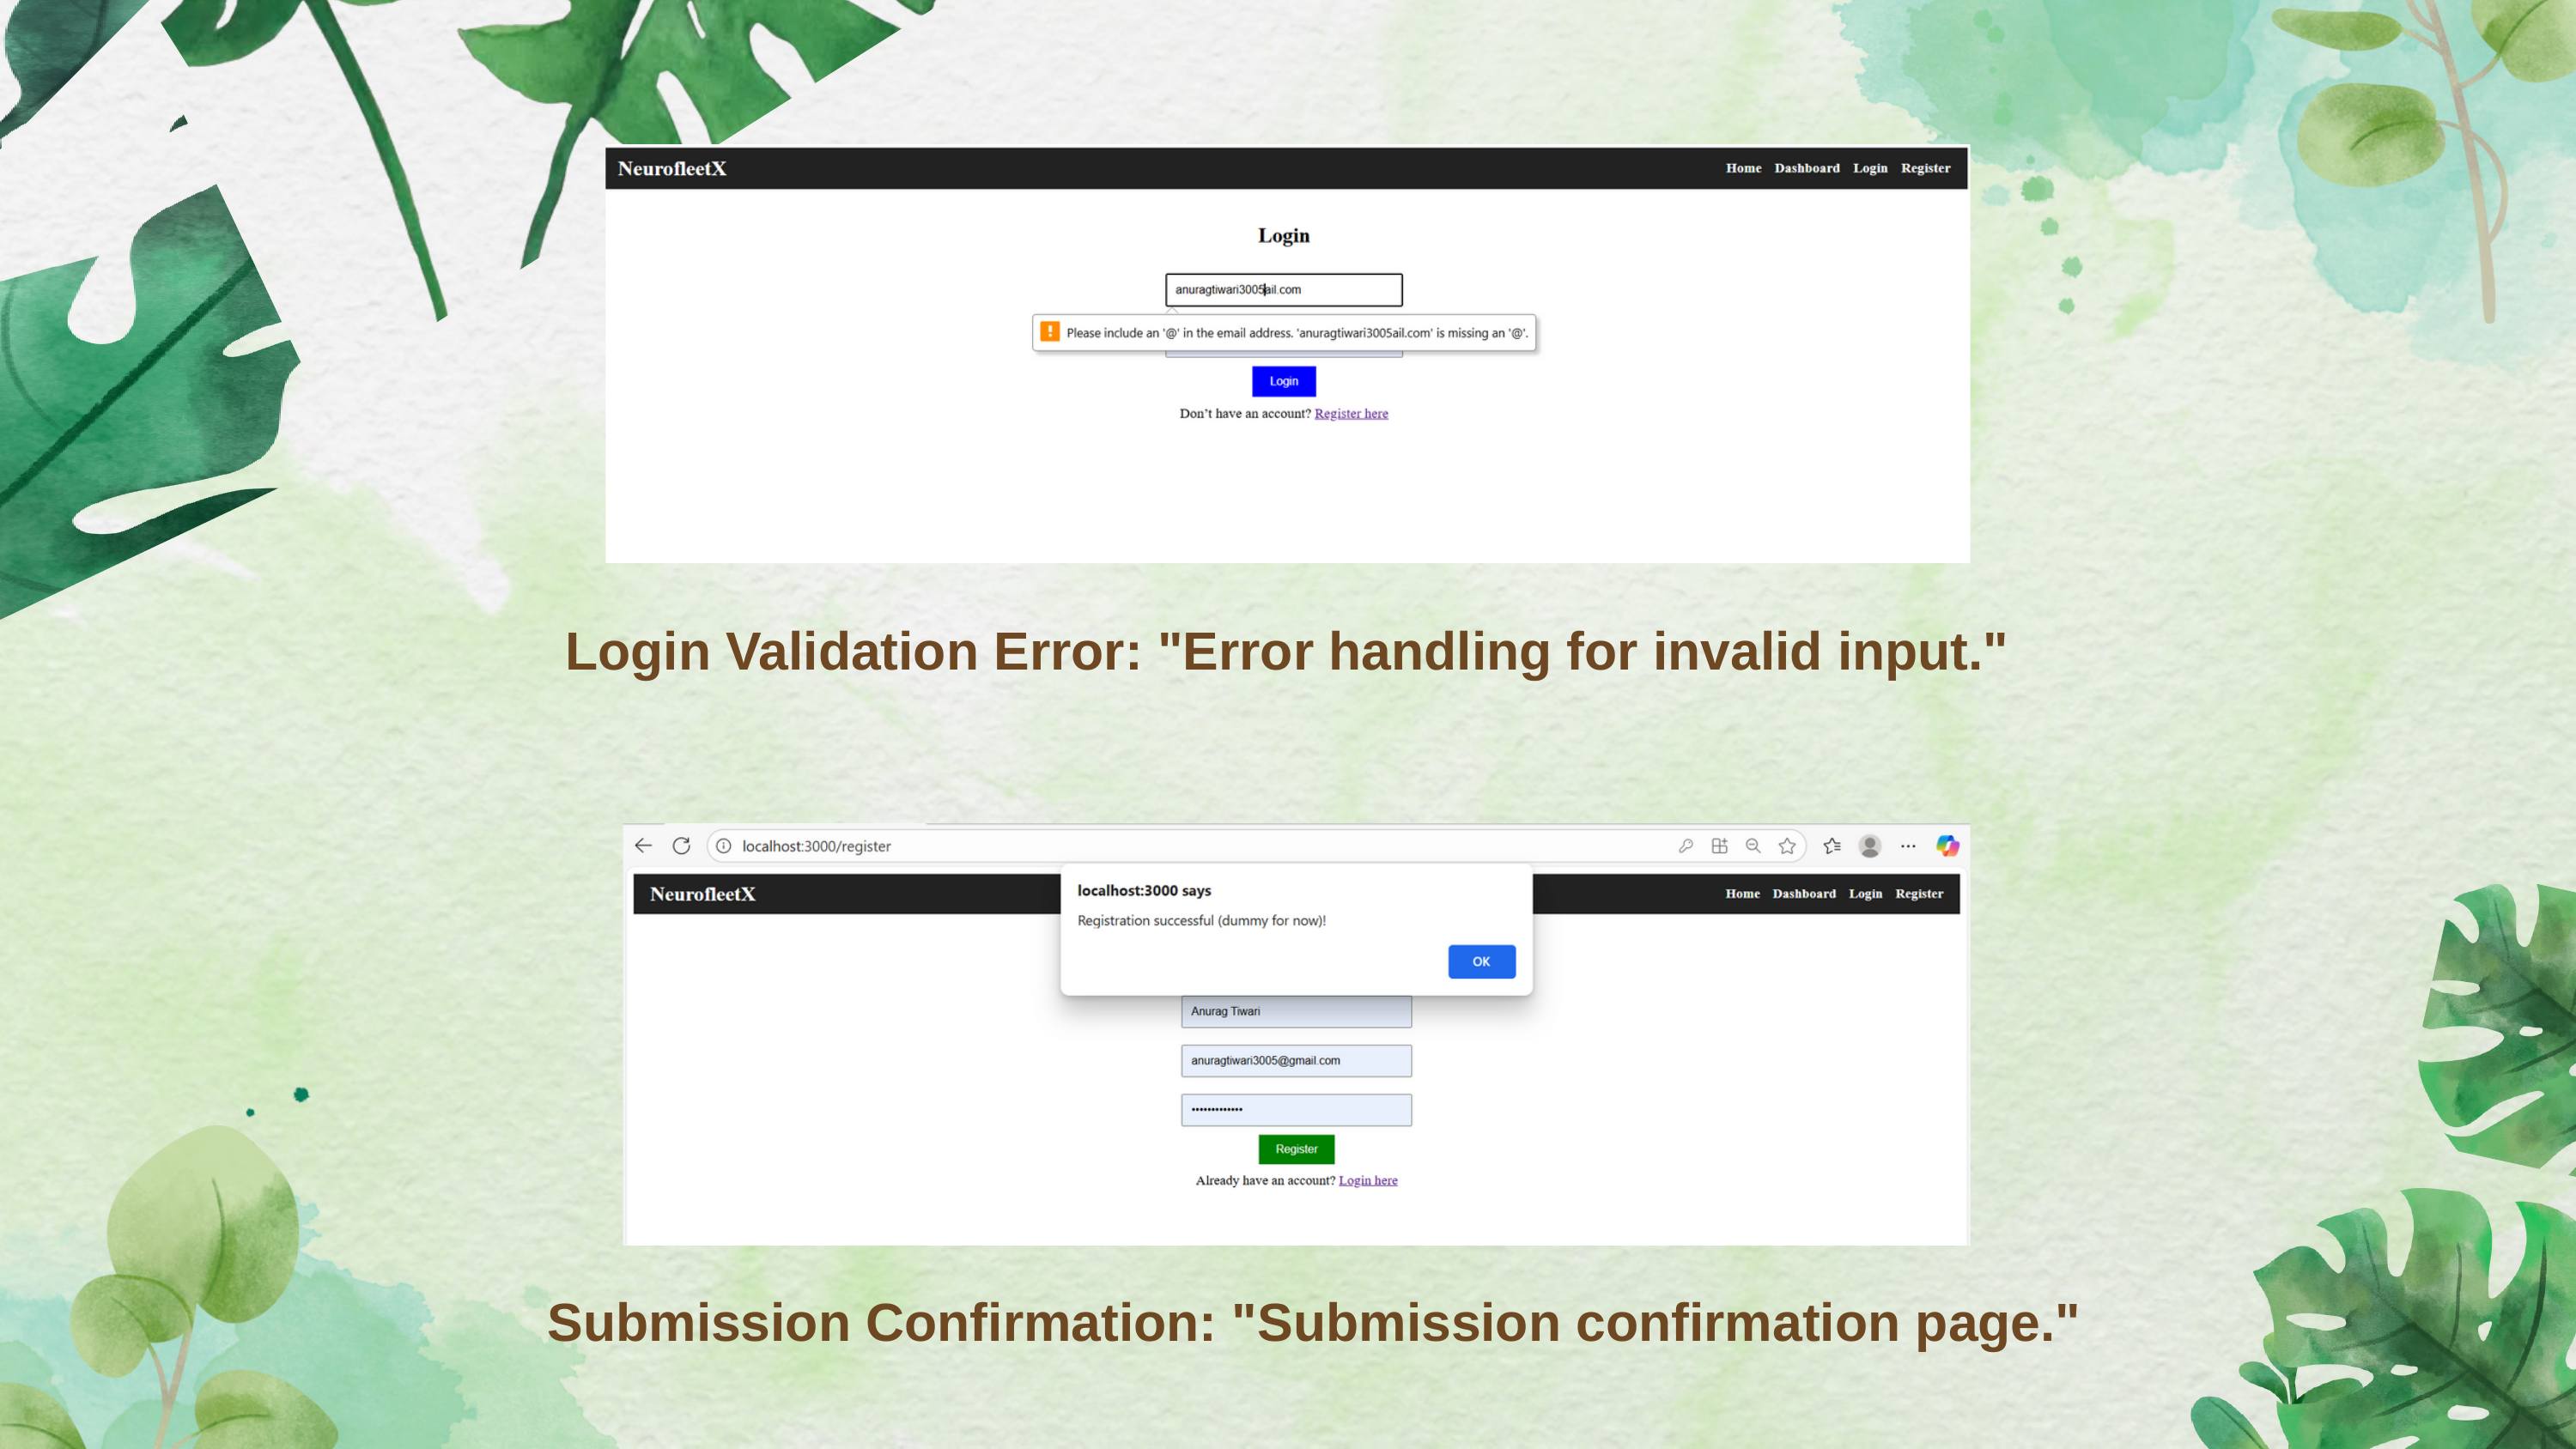

Login Validation Error: "Error handling for invalid input."

Submission Confirmation: "Submission confirmation page."